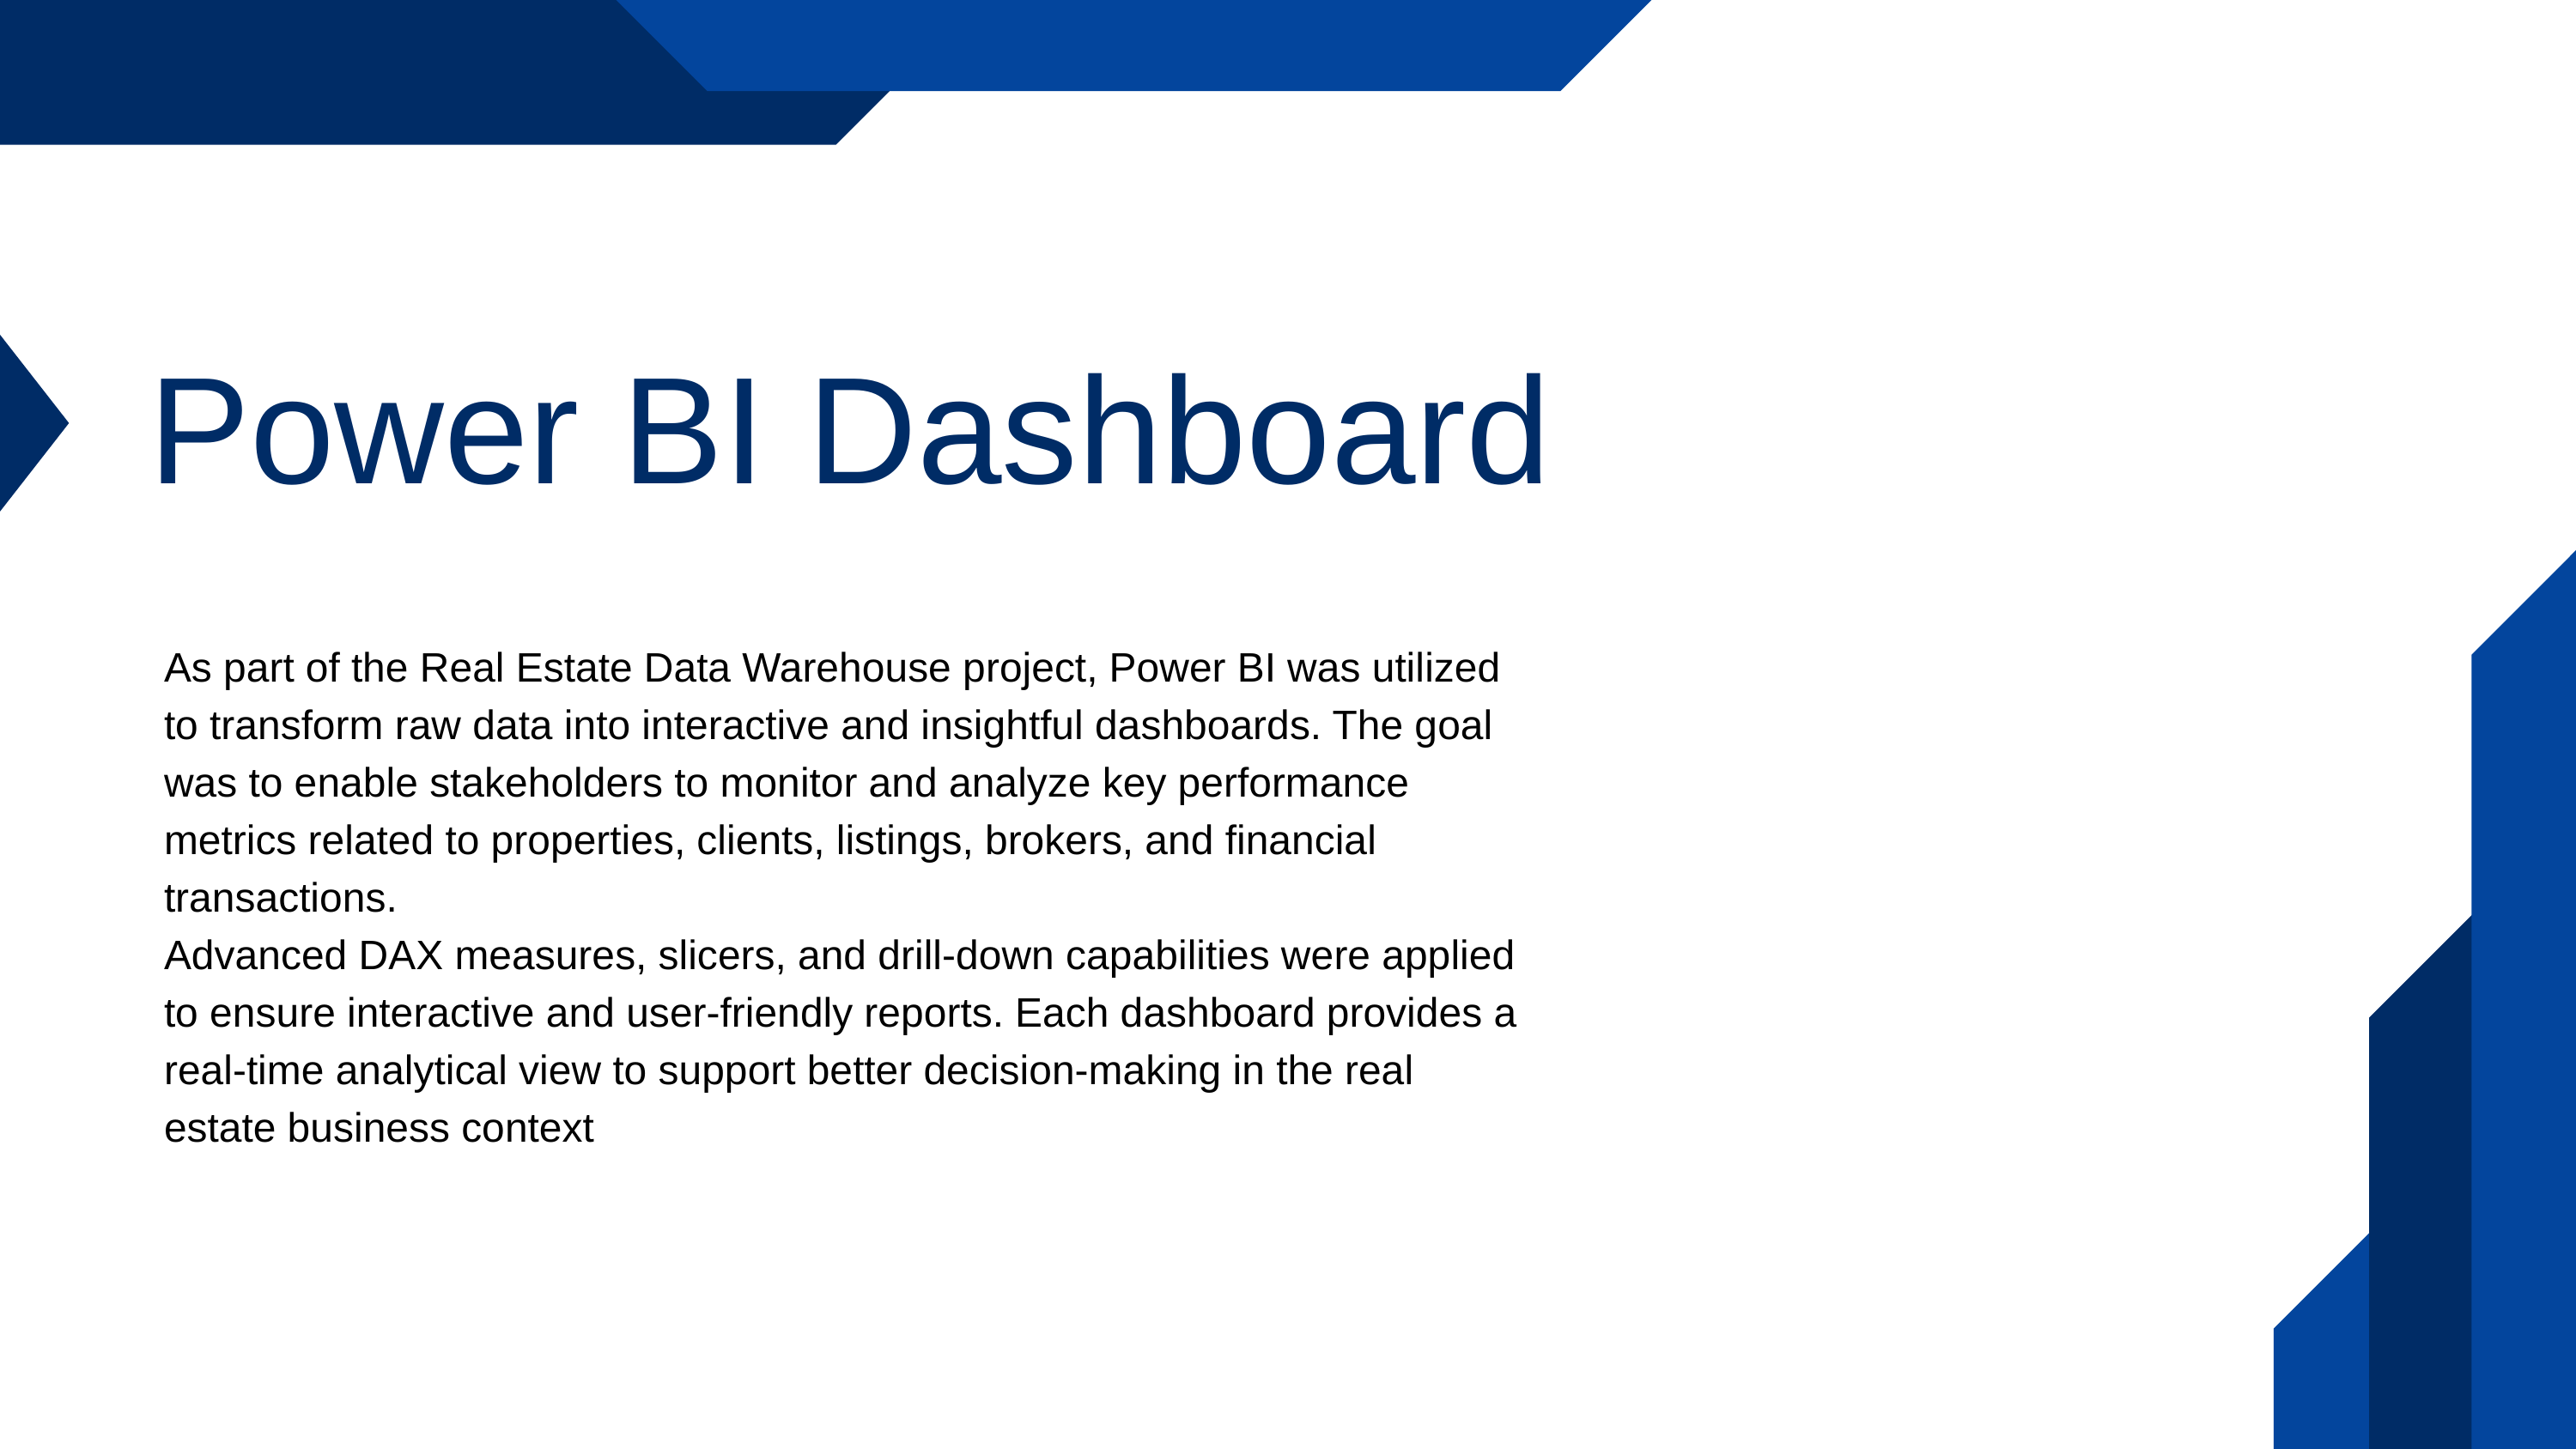

Power BI Dashboard

As part of the Real Estate Data Warehouse project, Power BI was utilized to transform raw data into interactive and insightful dashboards. The goal was to enable stakeholders to monitor and analyze key performance metrics related to properties, clients, listings, brokers, and financial transactions.
Advanced DAX measures, slicers, and drill-down capabilities were applied to ensure interactive and user-friendly reports. Each dashboard provides a real-time analytical view to support better decision-making in the real estate business context